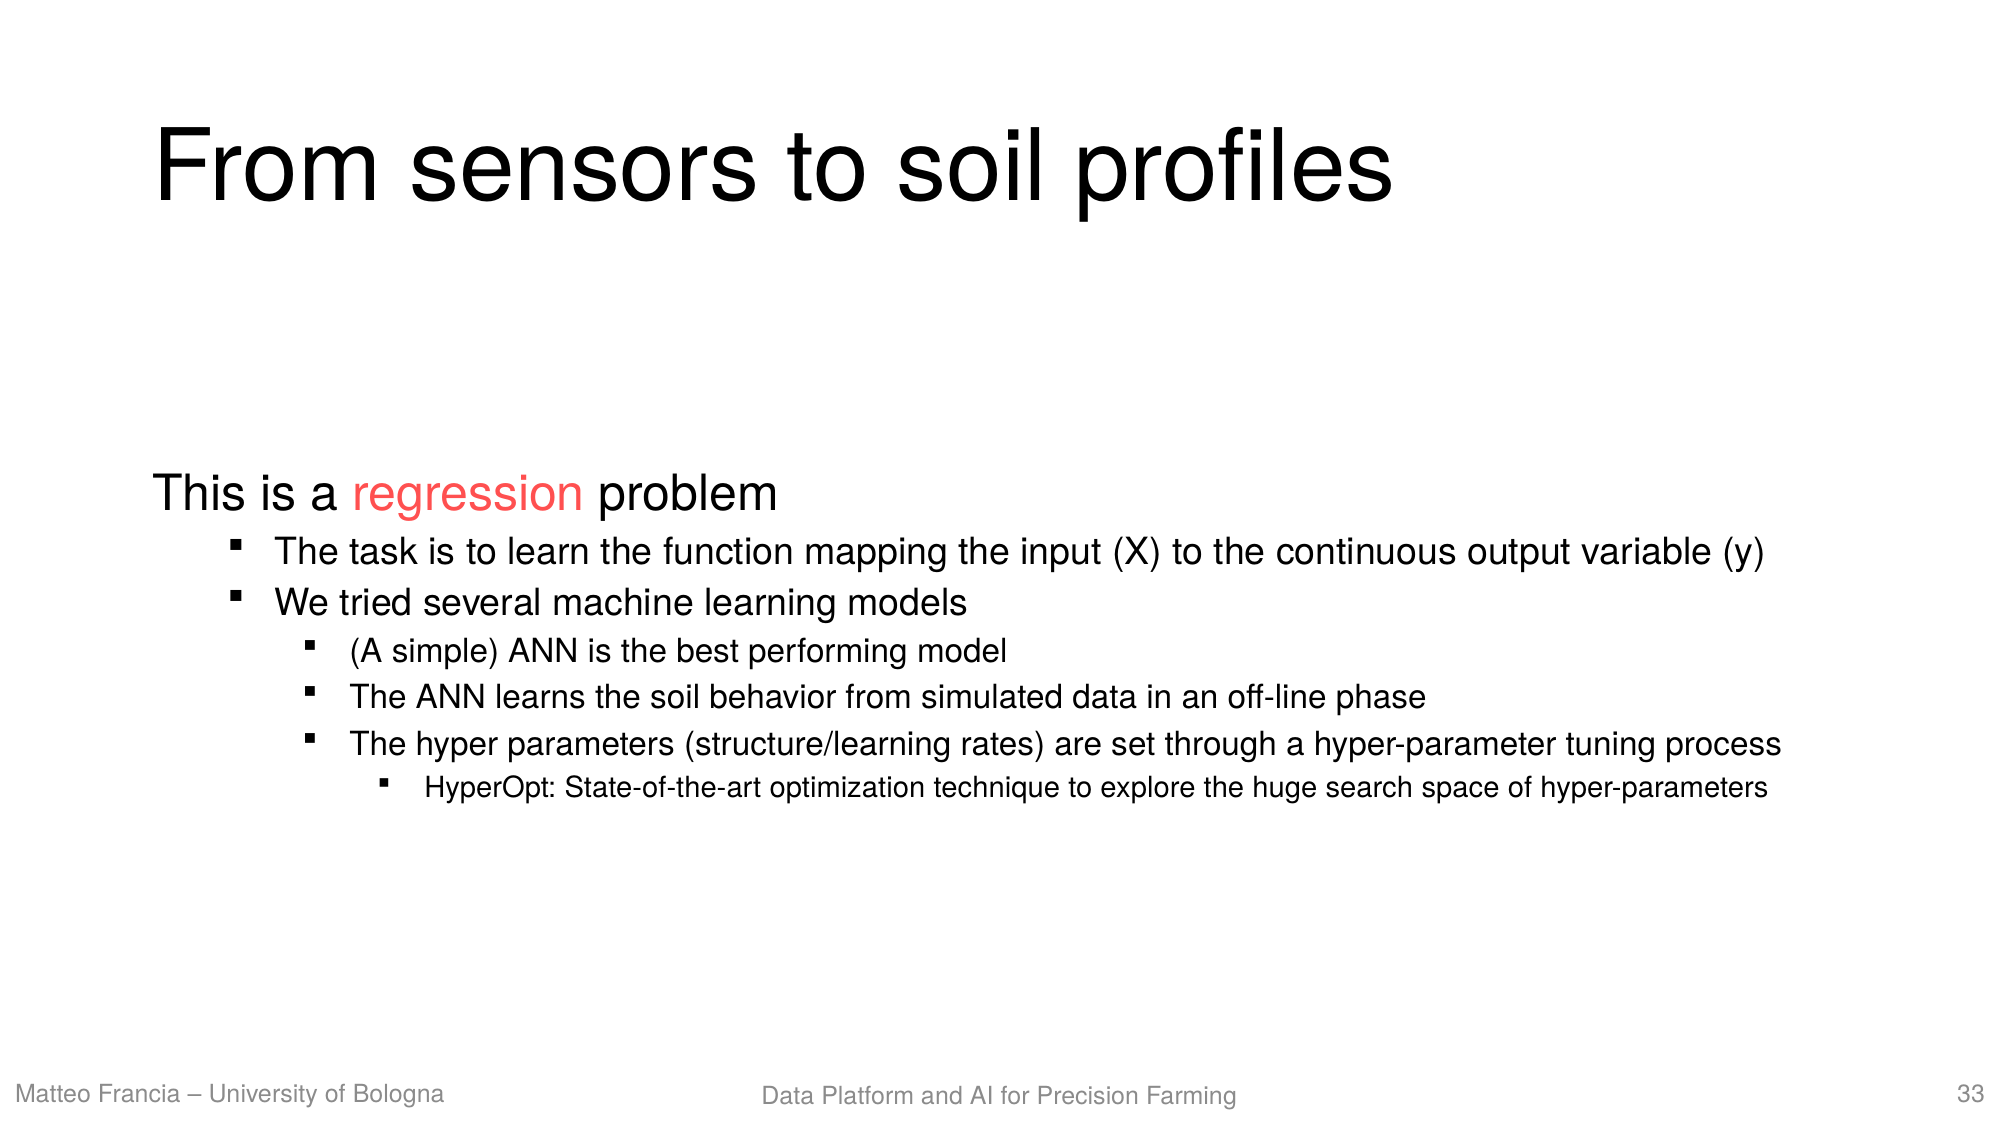

# From sensors to soil profiles
This is a regression problem
The task is to learn the function mapping the input (X) to the continuous output variable (y)
We tried several machine learning models
(A simple) ANN is the best performing model
The ANN learns the soil behavior from simulated data in an off-line phase
The hyper parameters (structure/learning rates) are set through a hyper-parameter tuning process
HyperOpt: State-of-the-art optimization technique to explore the huge search space of hyper-parameters

33
Matteo Francia – University of Bologna